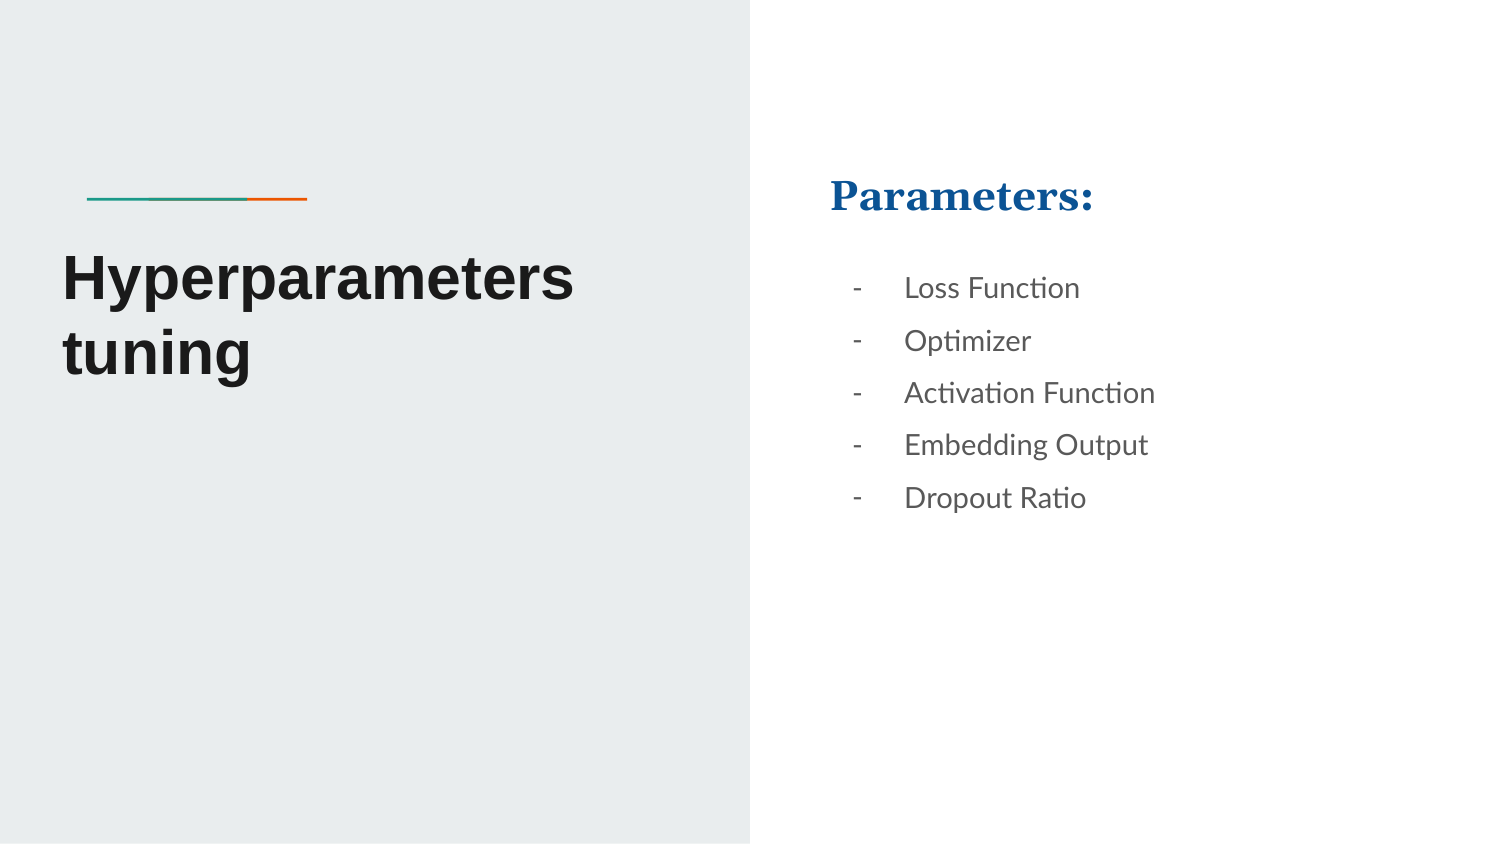

Parameters:
Loss Function
Optimizer
Activation Function
Embedding Output
Dropout Ratio
# Hyperparameters tuning